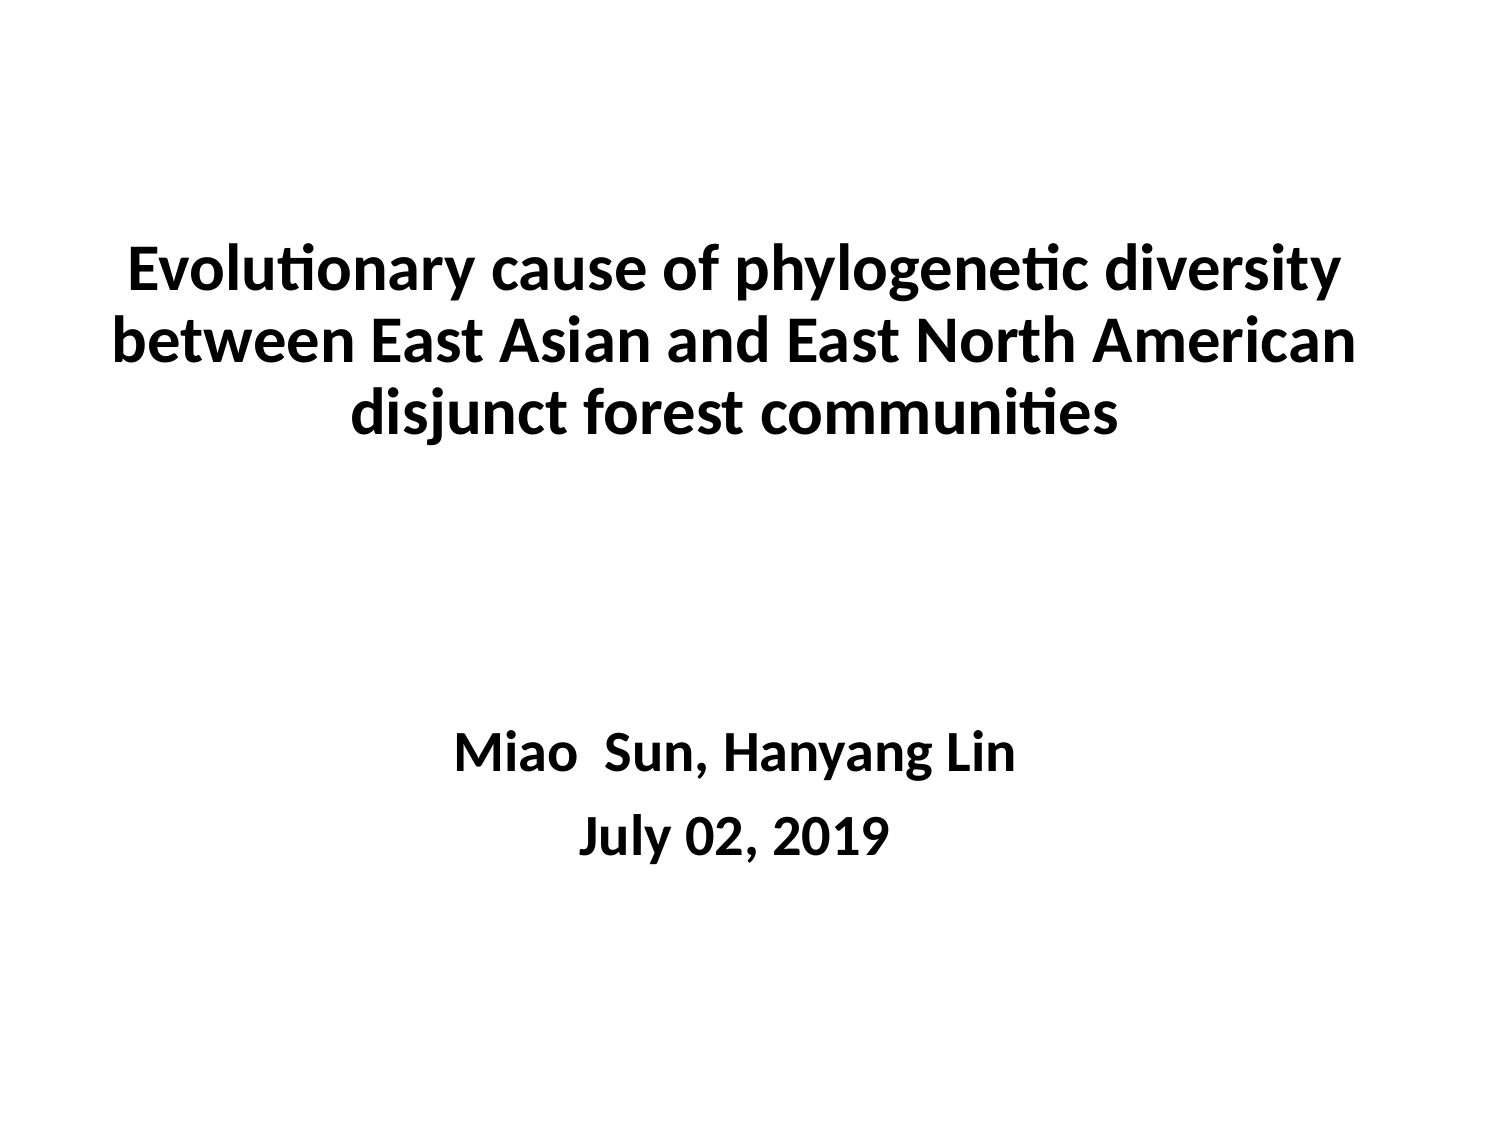

# Evolutionary cause of phylogenetic diversity between East Asian and East North American disjunct forest communities
Miao  Sun, Hanyang Lin
July 02, 2019